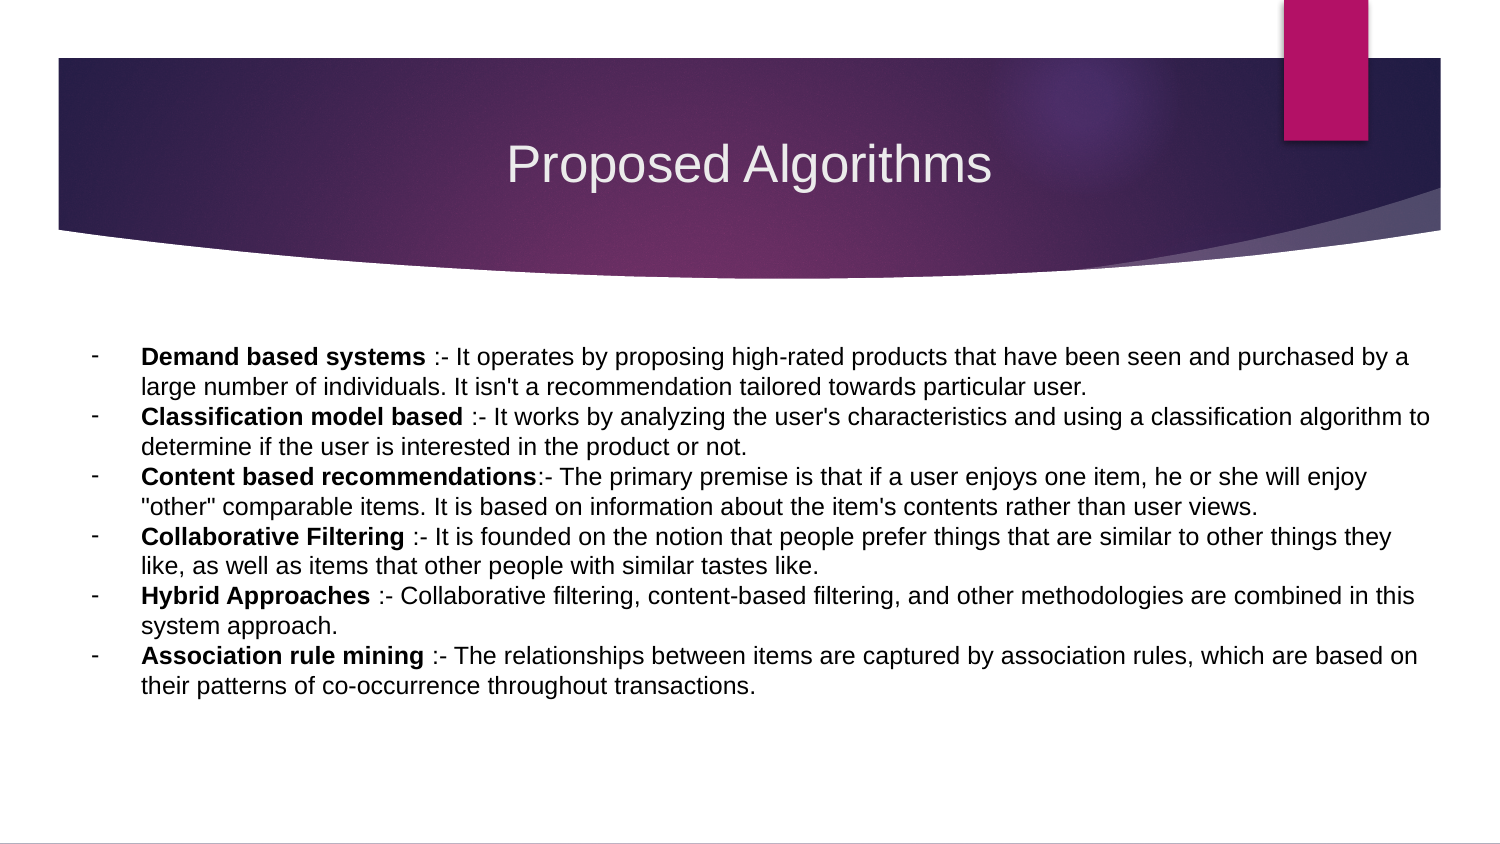

# Proposed Algorithms
Demand based systems :- It operates by proposing high-rated products that have been seen and purchased by a large number of individuals. It isn't a recommendation tailored towards particular user.
Classification model based :- It works by analyzing the user's characteristics and using a classification algorithm to determine if the user is interested in the product or not.
Content based recommendations:- The primary premise is that if a user enjoys one item, he or she will enjoy "other" comparable items. It is based on information about the item's contents rather than user views.
Collaborative Filtering :- It is founded on the notion that people prefer things that are similar to other things they like, as well as items that other people with similar tastes like.
Hybrid Approaches :- Collaborative filtering, content-based filtering, and other methodologies are combined in this system approach.
Association rule mining :- The relationships between items are captured by association rules, which are based on their patterns of co-occurrence throughout transactions.